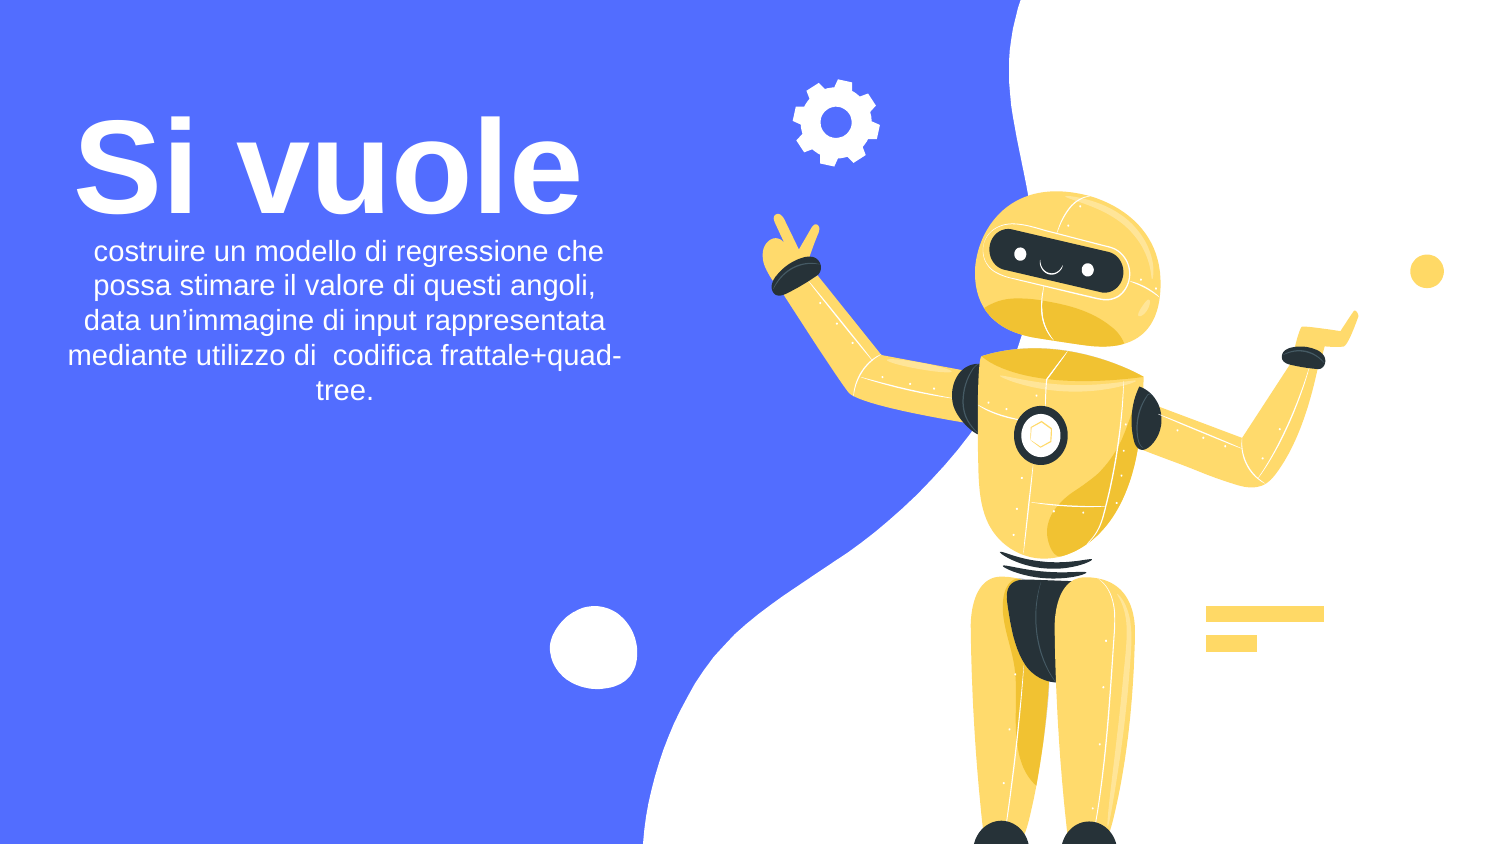

# Si vuole

 costruire un modello di regressione che possa stimare il valore di questi angoli, data un’immagine di input rappresentata mediante utilizzo di  codifica frattale+quad-tree.